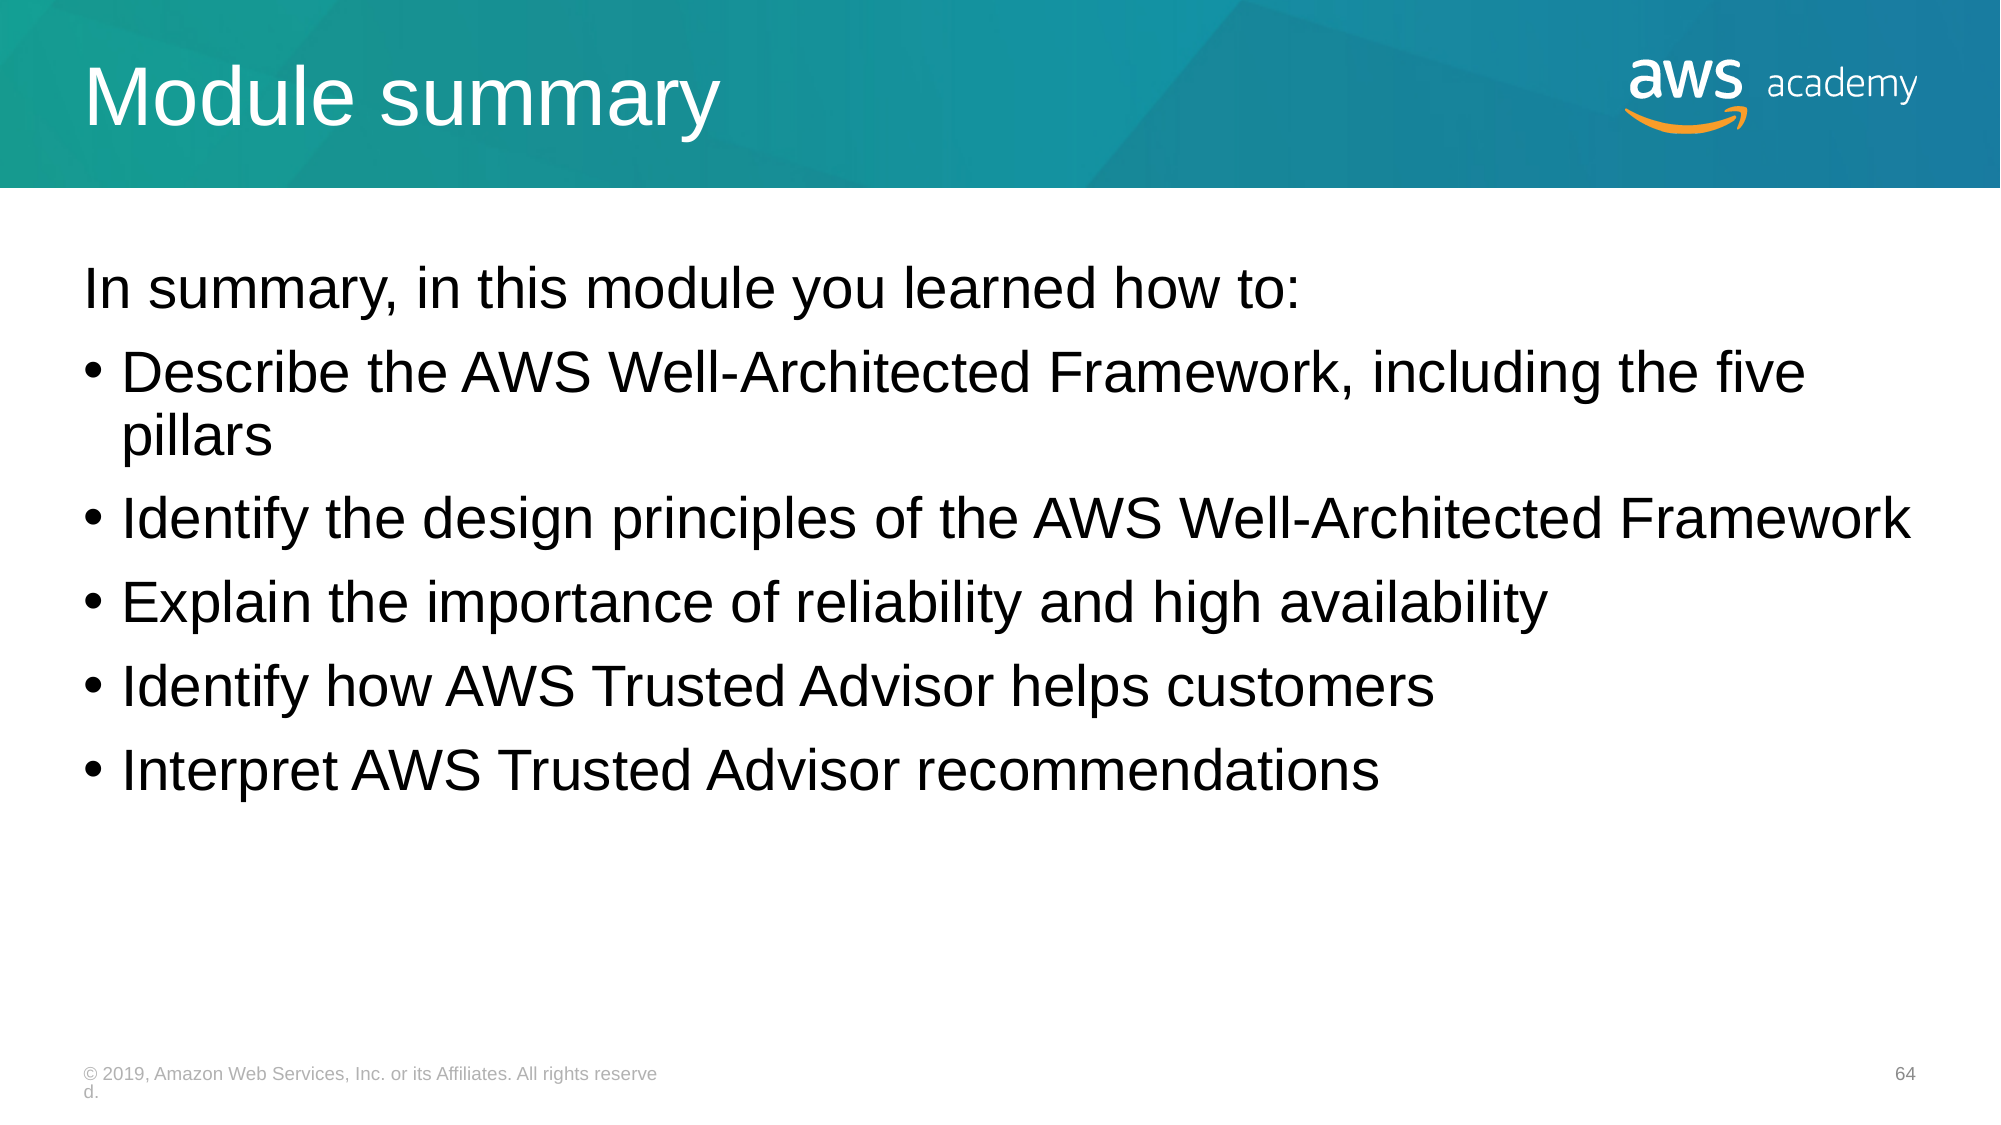

# Module summary
In summary, in this module you learned how to:
Describe the AWS Well-Architected Framework, including the five pillars
Identify the design principles of the AWS Well-Architected Framework
Explain the importance of reliability and high availability
Identify how AWS Trusted Advisor helps customers
Interpret AWS Trusted Advisor recommendations

© 2019, Amazon Web Services, Inc. or its Affiliates. All rights reserved.
64